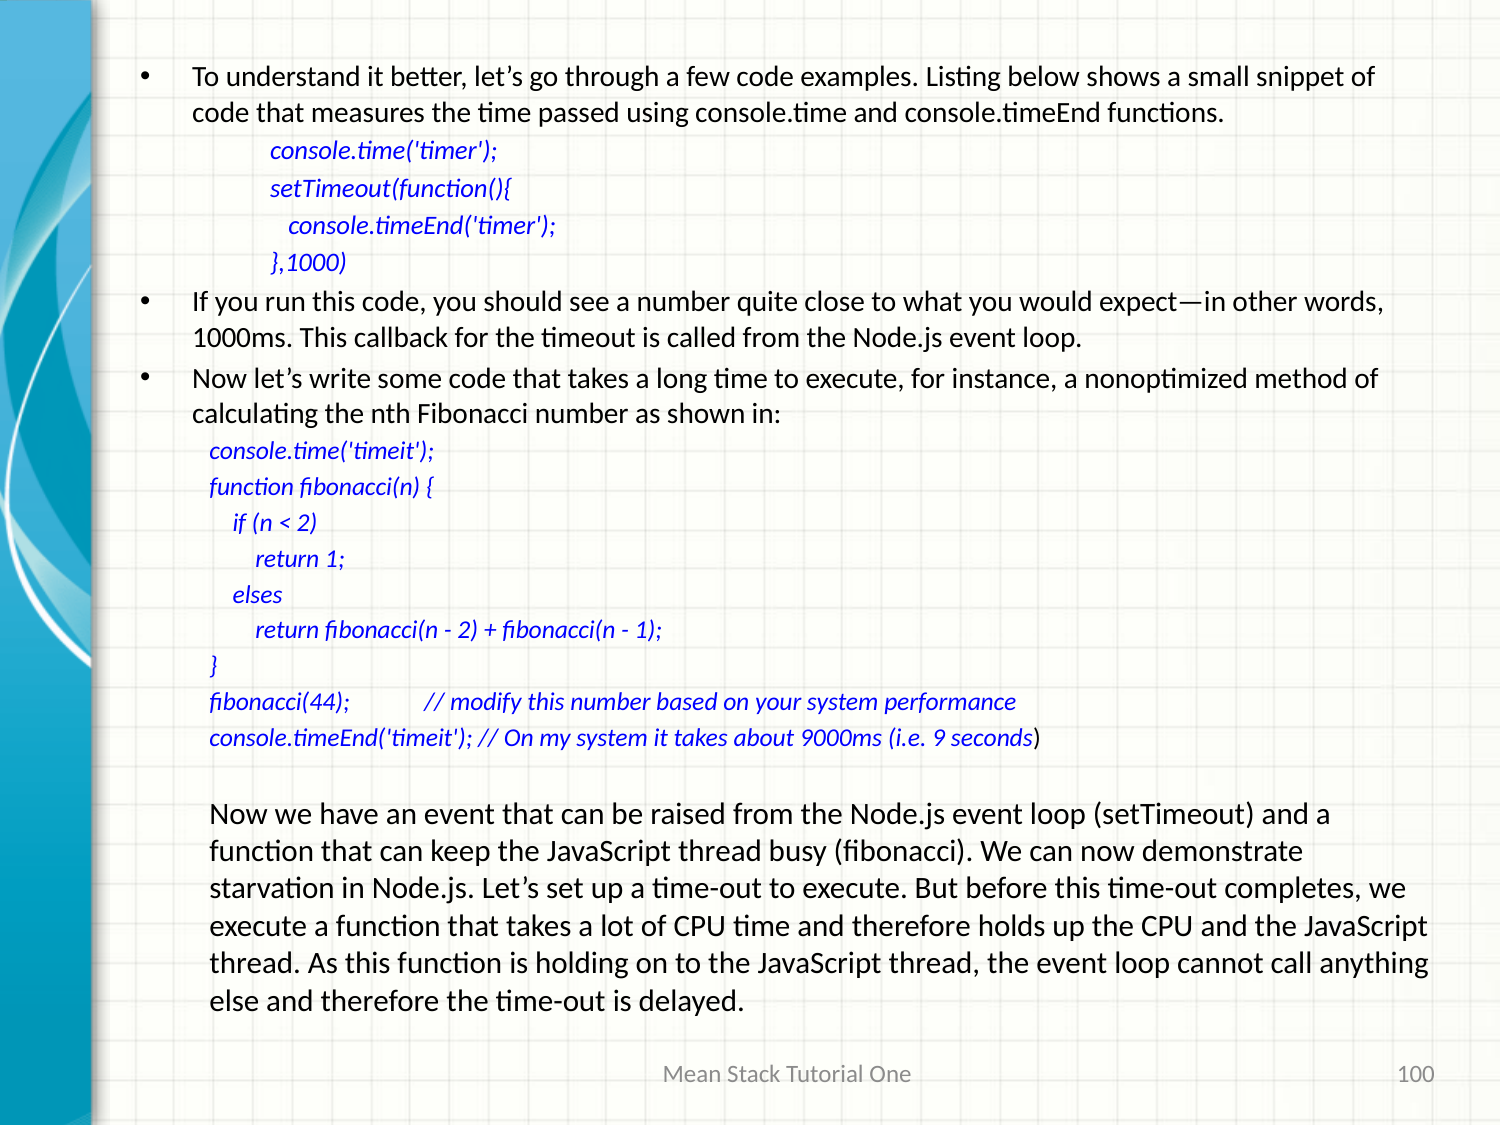

To understand it better, let’s go through a few code examples. Listing below shows a small snippet of code that measures the time passed using console.time and console.timeEnd functions.
console.time('timer');
setTimeout(function(){
   console.timeEnd('timer');
},1000)
If you run this code, you should see a number quite close to what you would expect—in other words, 1000ms. This callback for the timeout is called from the Node.js event loop.
Now let’s write some code that takes a long time to execute, for instance, a nonoptimized method of calculating the nth Fibonacci number as shown in:
console.time('timeit');
function fibonacci(n) {
    if (n < 2)
        return 1;
    elses
        return fibonacci(n - 2) + fibonacci(n - 1);
}
fibonacci(44);             // modify this number based on your system performance
console.timeEnd('timeit'); // On my system it takes about 9000ms (i.e. 9 seconds)

Now we have an event that can be raised from the Node.js event loop (setTimeout) and a function that can keep the JavaScript thread busy (fibonacci). We can now demonstrate starvation in Node.js. Let’s set up a time-out to execute. But before this time-out completes, we execute a function that takes a lot of CPU time and therefore holds up the CPU and the JavaScript thread. As this function is holding on to the JavaScript thread, the event loop cannot call anything else and therefore the time-out is delayed.
Mean Stack Tutorial One
100